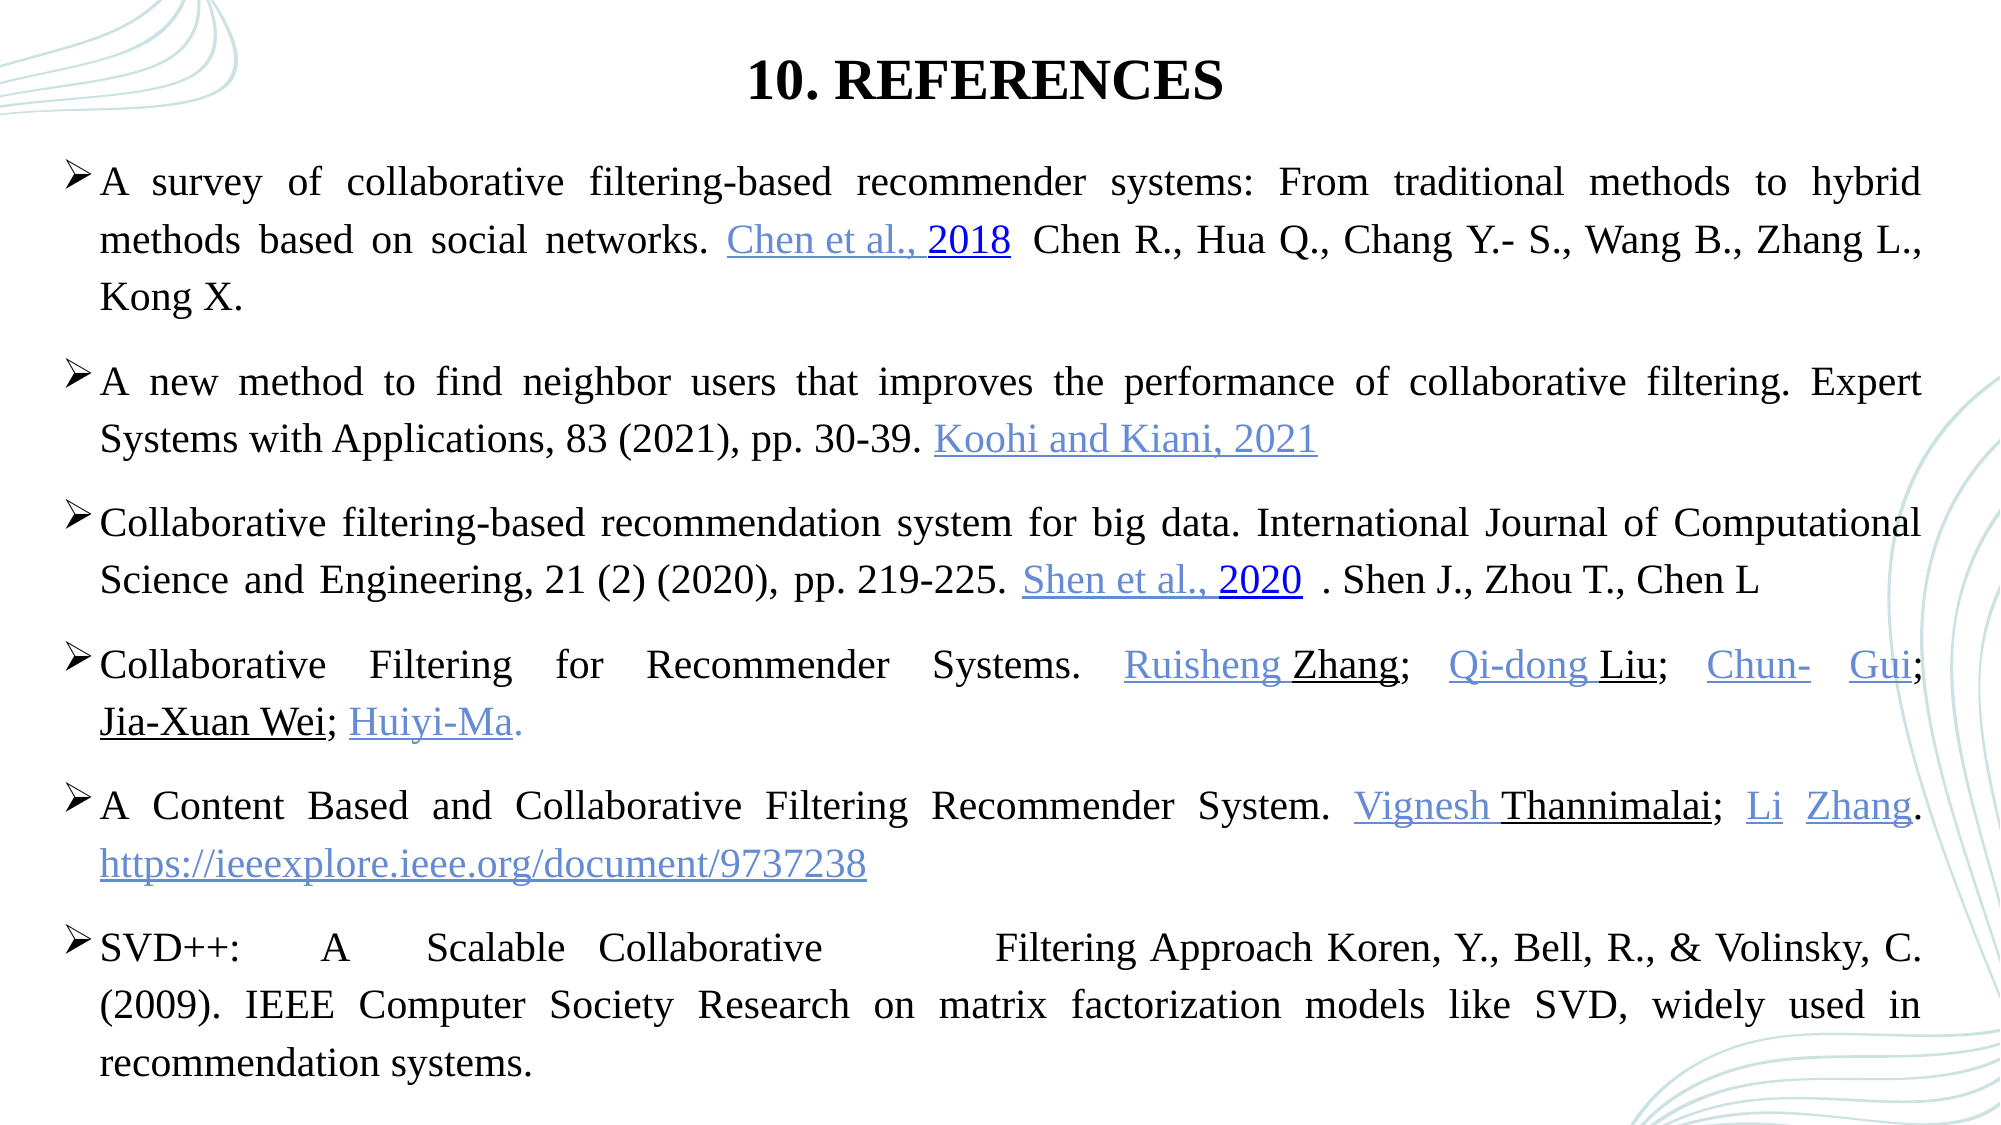

10. REFERENCES
A survey of collaborative filtering-based recommender systems: From traditional methods to hybrid methods based on social networks. Chen et al., 2018 Chen R., Hua Q., Chang Y.- S., Wang B., Zhang L., Kong X.
A new method to find neighbor users that improves the performance of collaborative filtering. Expert Systems with Applications, 83 (2021), pp. 30-39. Koohi and Kiani, 2021
Collaborative filtering-based recommendation system for big data. International Journal of Computational Science and Engineering, 21 (2) (2020), pp. 219-225. Shen et al., 2020 . Shen J., Zhou T., Chen L
Collaborative Filtering for Recommender Systems. Ruisheng Zhang; Qi-dong Liu; Chun- Gui; Jia-Xuan Wei; Huiyi-Ma.
A Content Based and Collaborative Filtering Recommender System. Vignesh Thannimalai; Li Zhang. https://ieeexplore.ieee.org/document/9737238
SVD++:	A	Scalable	Collaborative	Filtering	Approach Koren, Y., Bell, R., & Volinsky, C. (2009). IEEE Computer Society Research on matrix factorization models like SVD, widely used in recommendation systems.